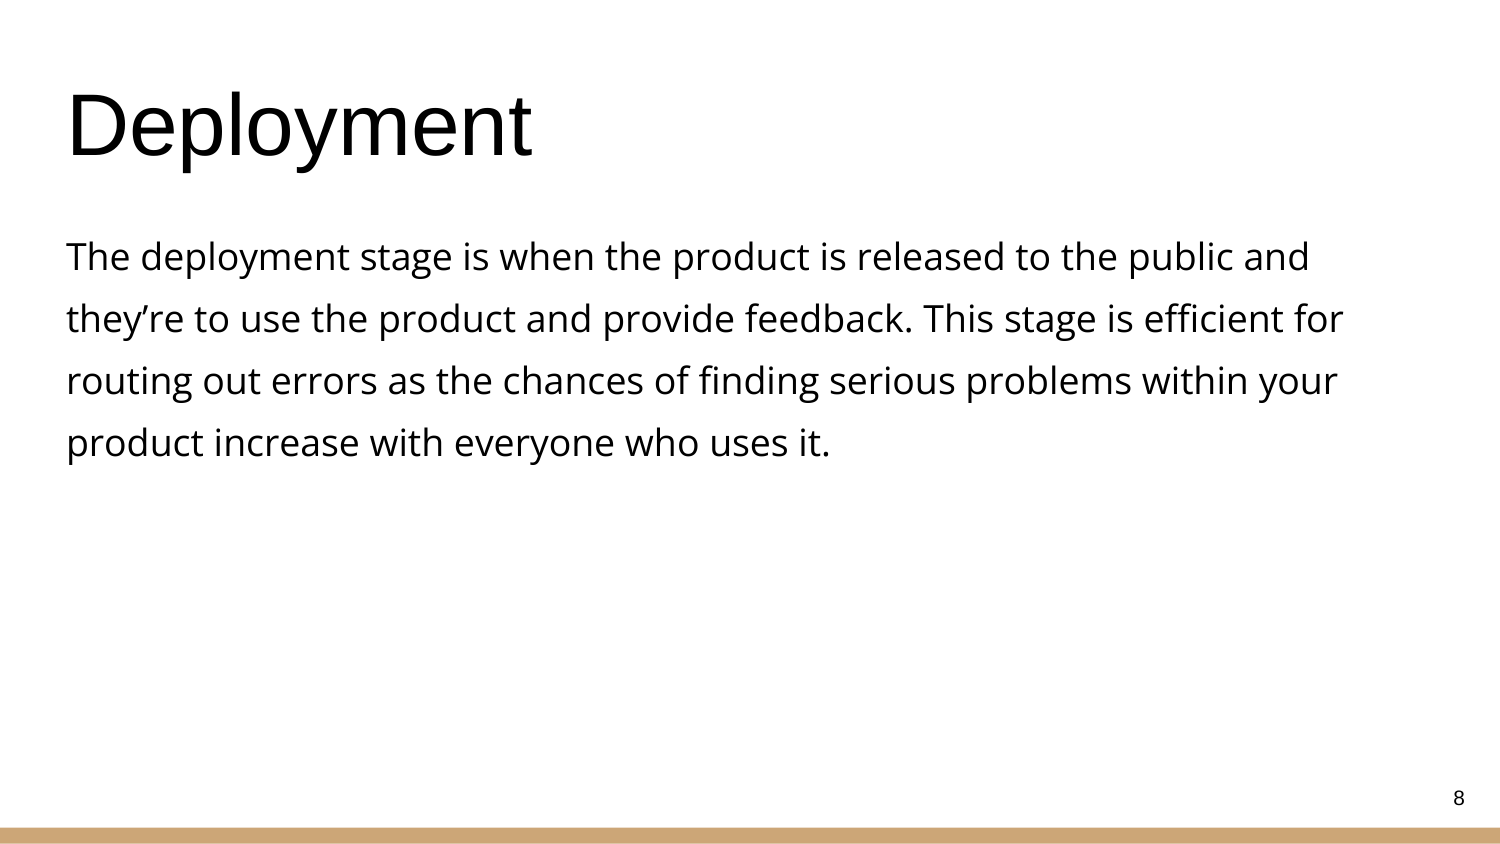

# Deployment
The deployment stage is when the product is released to the public and they’re to use the product and provide feedback. This stage is efficient for routing out errors as the chances of finding serious problems within your product increase with everyone who uses it.

8